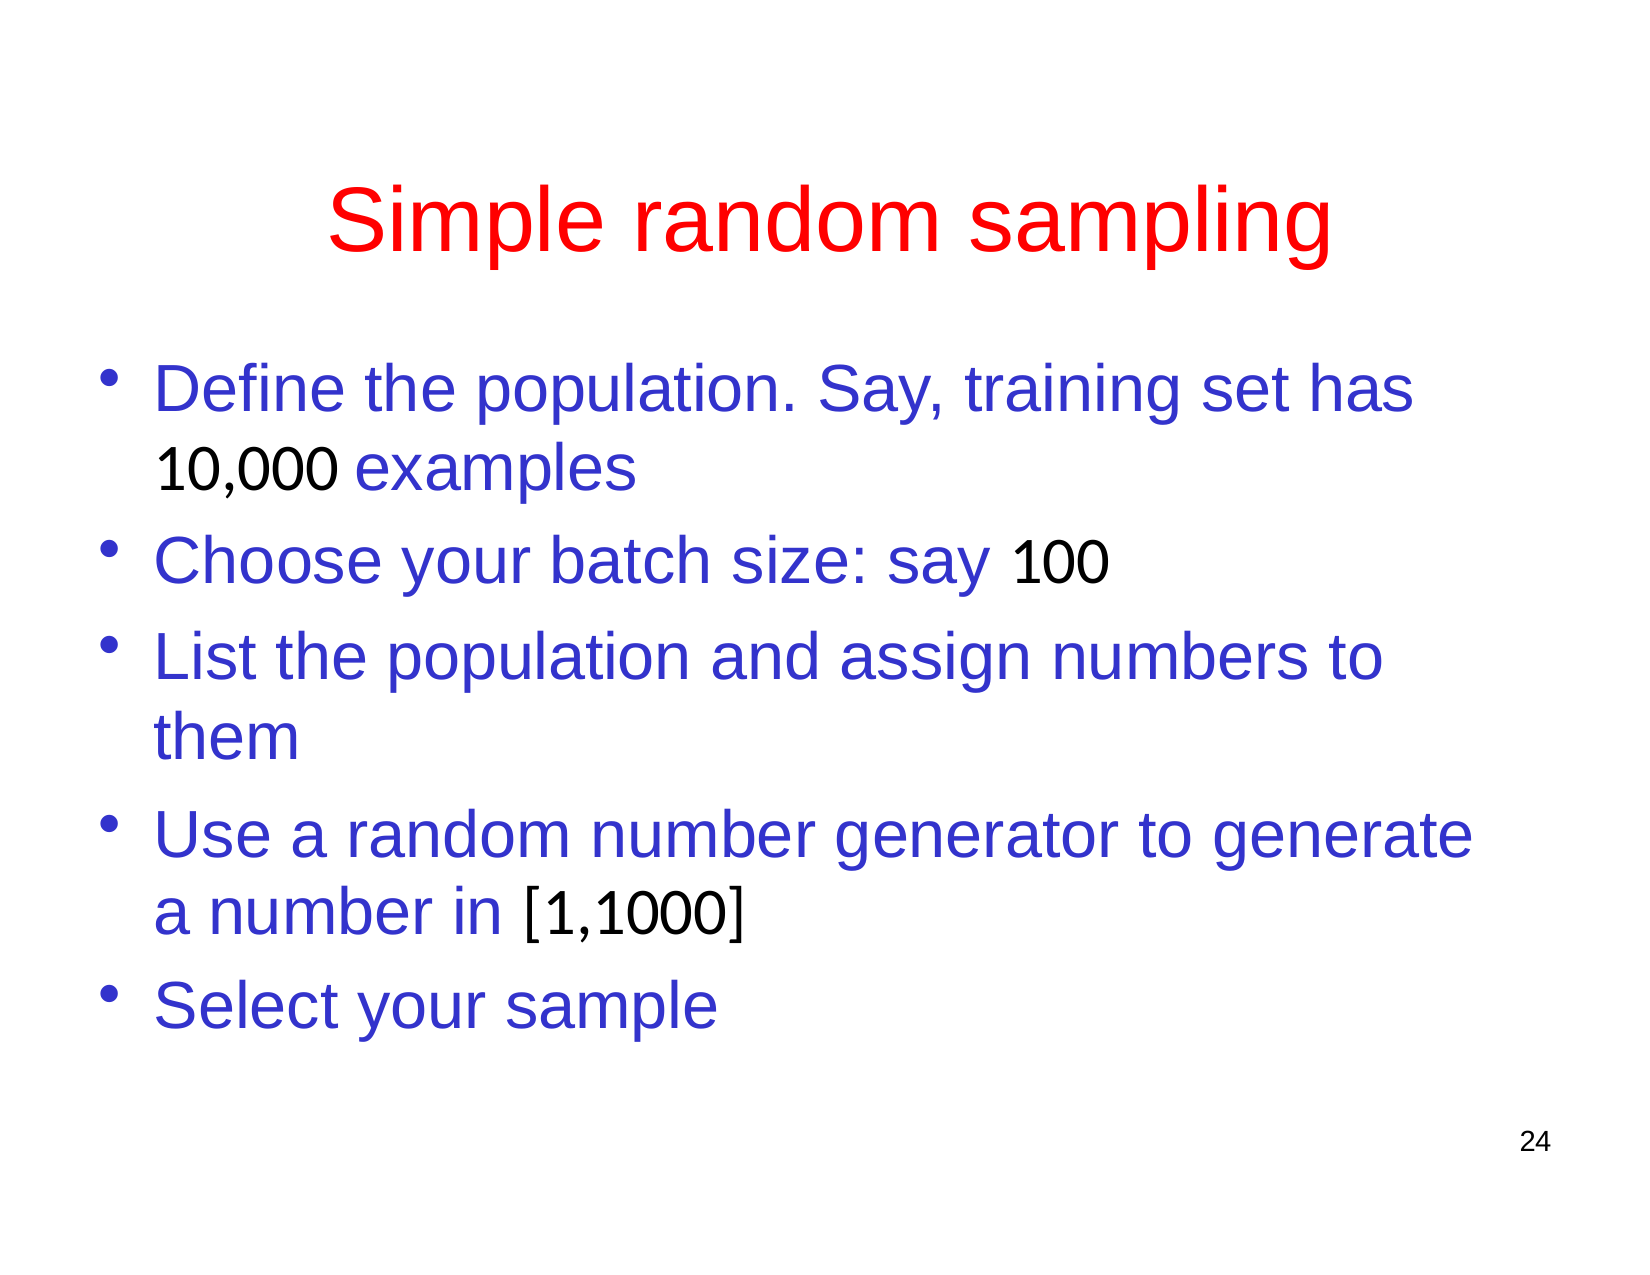

# Simple random sampling
Define the population. Say, training set has
10,000 examples
Choose your batch size: say 100
List the population and assign numbers to them
Use a random number generator to generate a number in [1,1000]
Select your sample
24